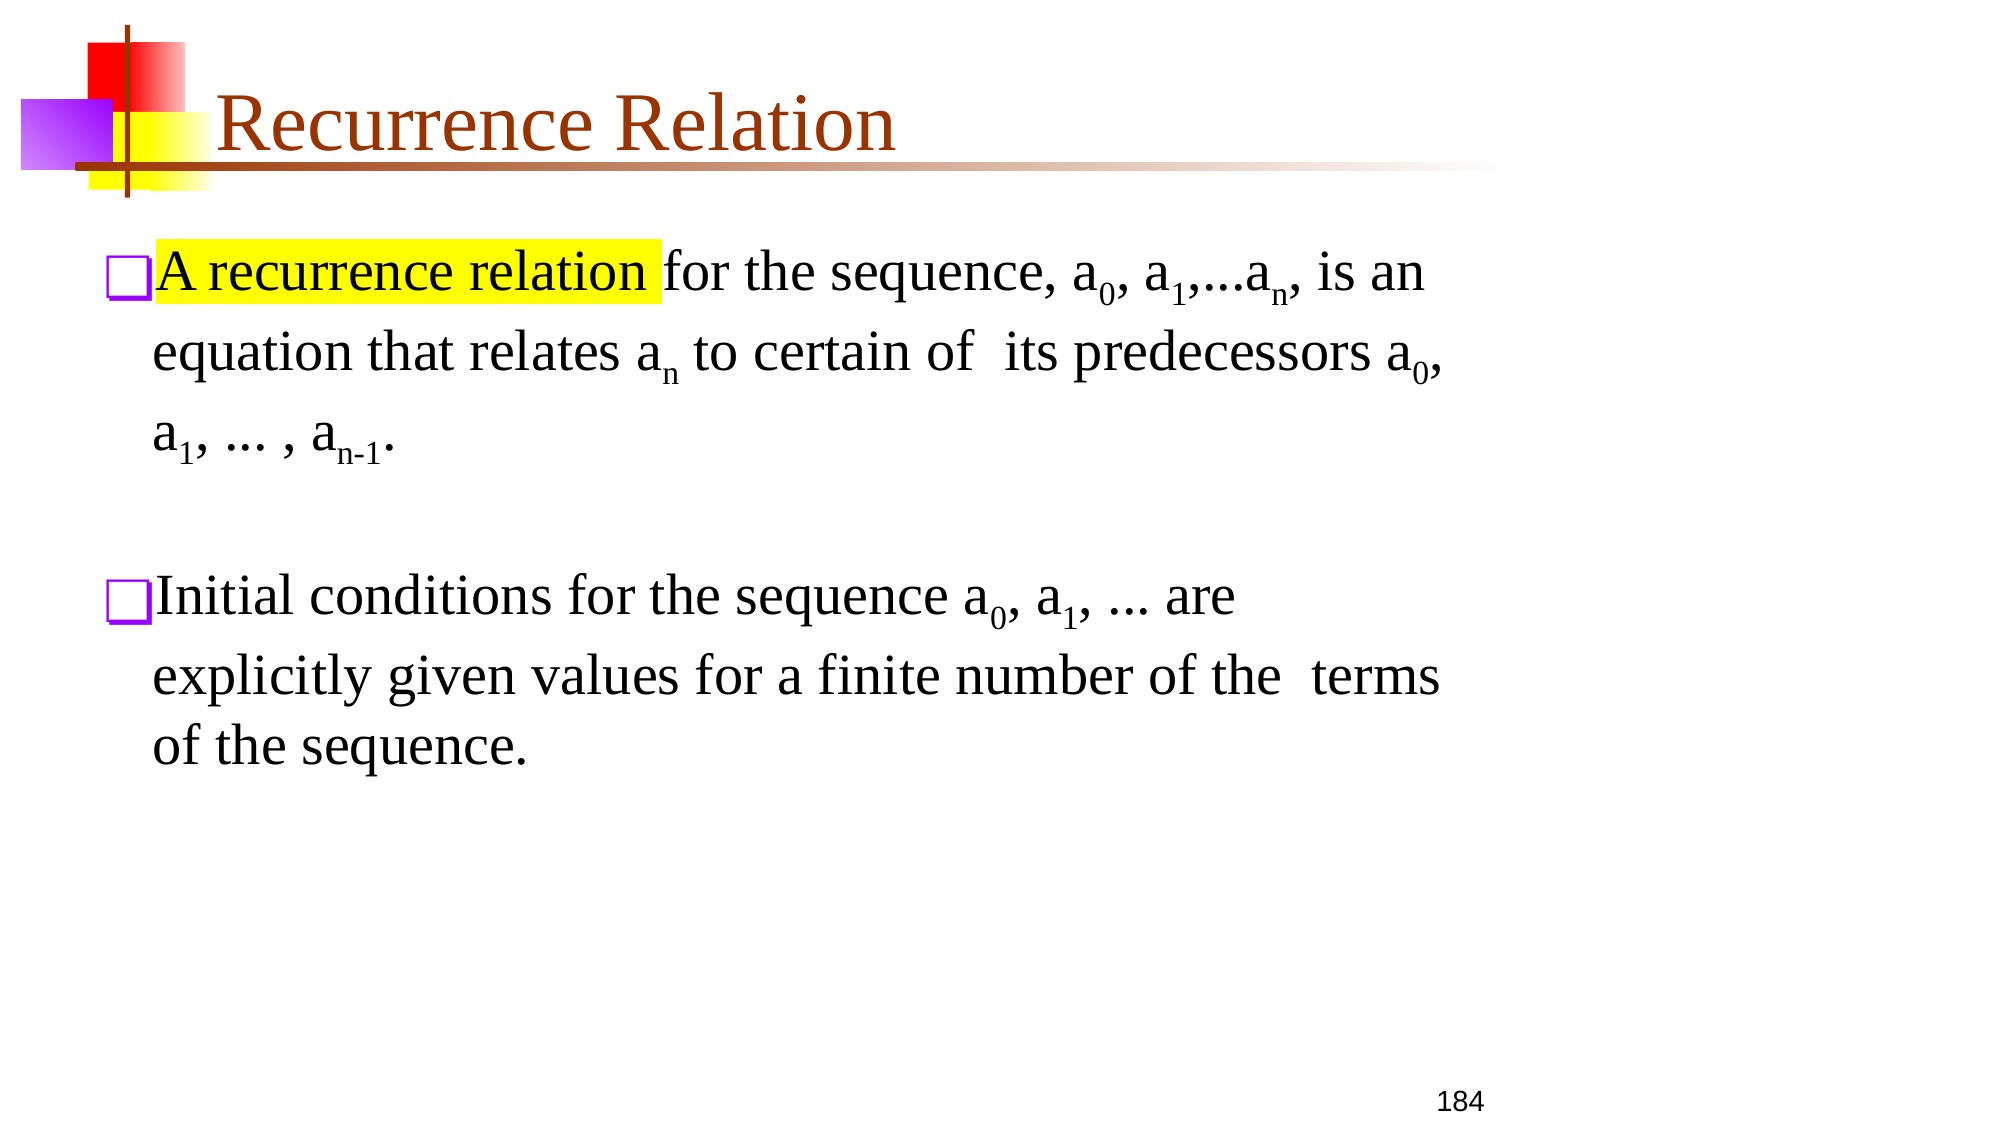

# Recurrence Relation
A recurrence relation for the sequence, a0, a1,...an, is an equation that relates an to certain of  its predecessors a0, a1, ... , an-1.

Initial conditions for the sequence a0, a1, ... are  explicitly given values for a finite number of the  terms of the sequence.

184